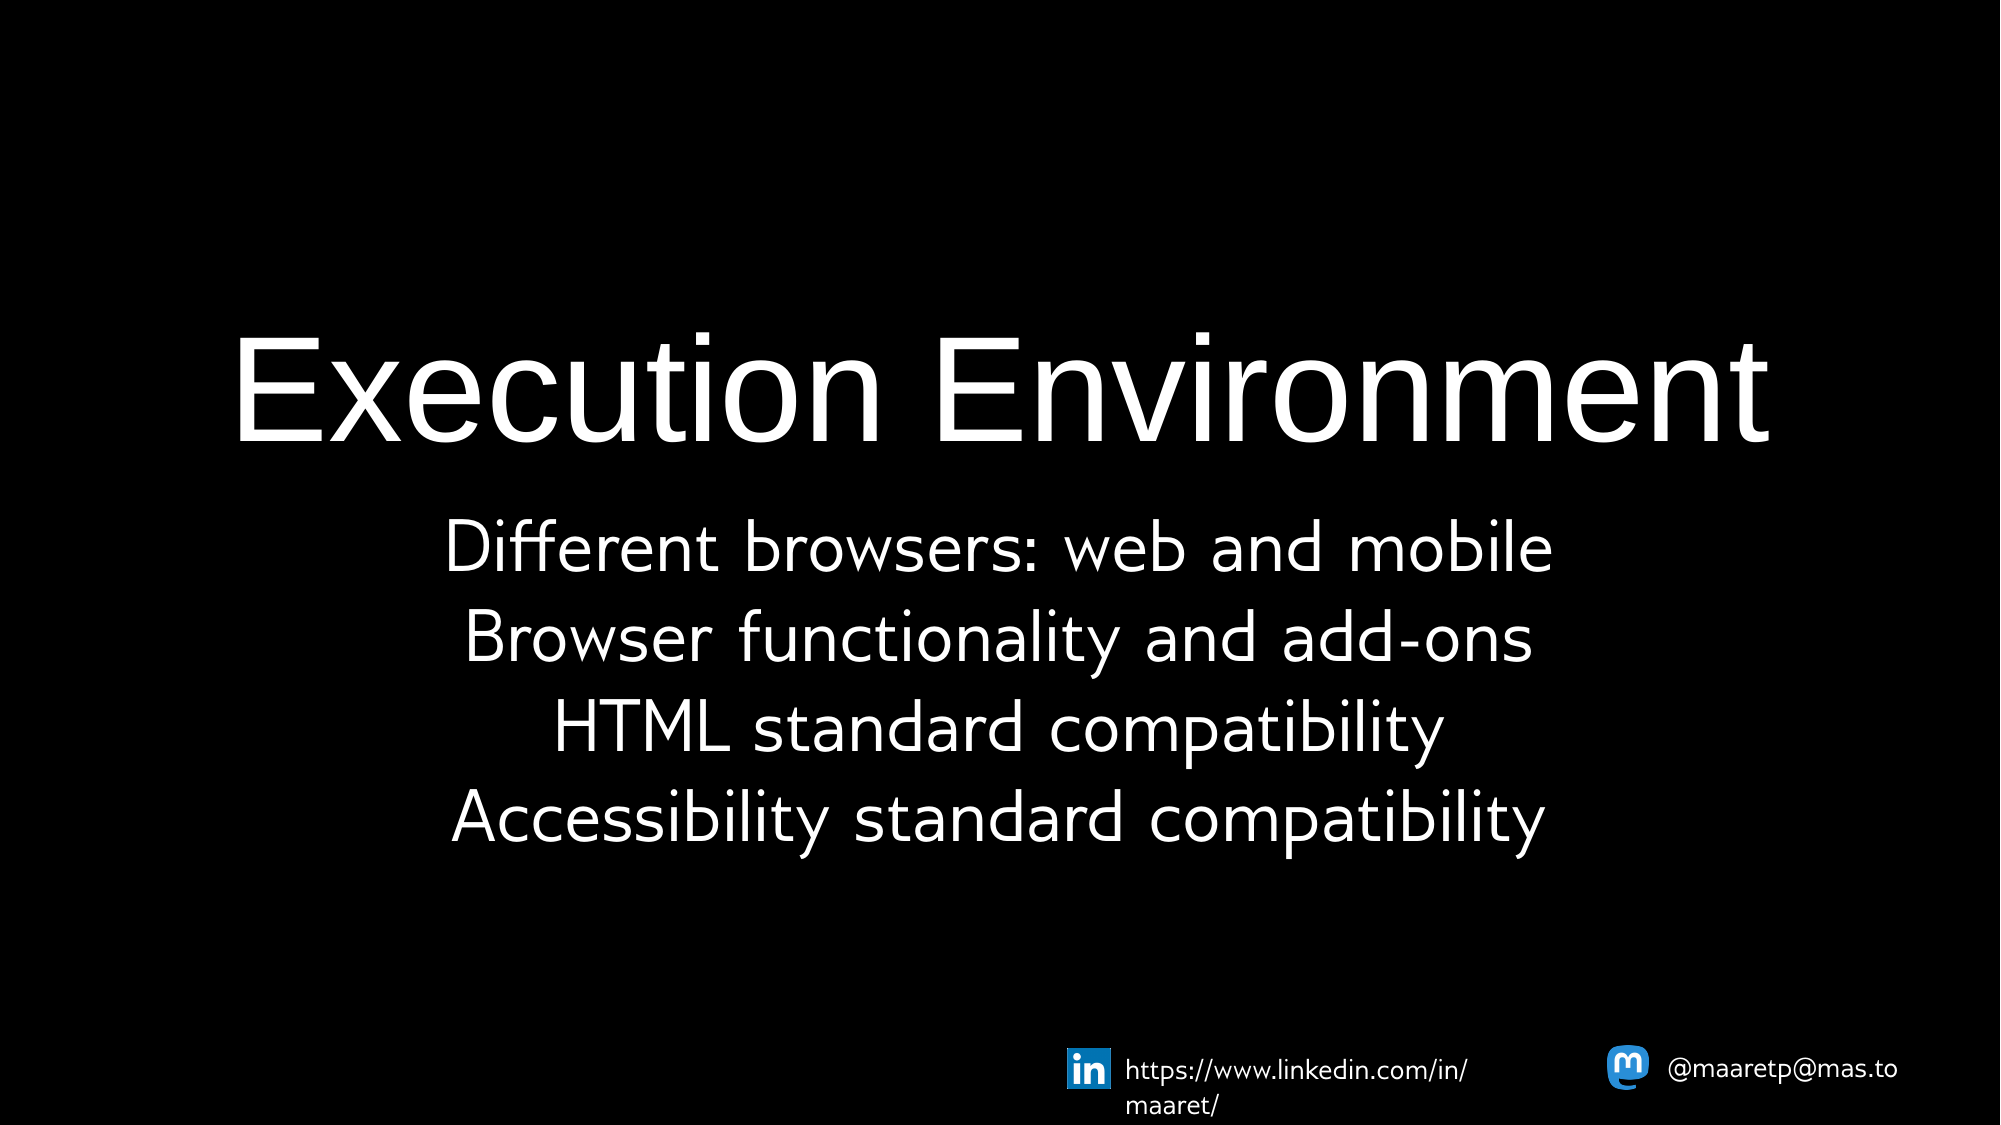

Execution Environment
Different browsers: web and mobile
Browser functionality and add-ons
HTML standard compatibility
Accessibility standard compatibility